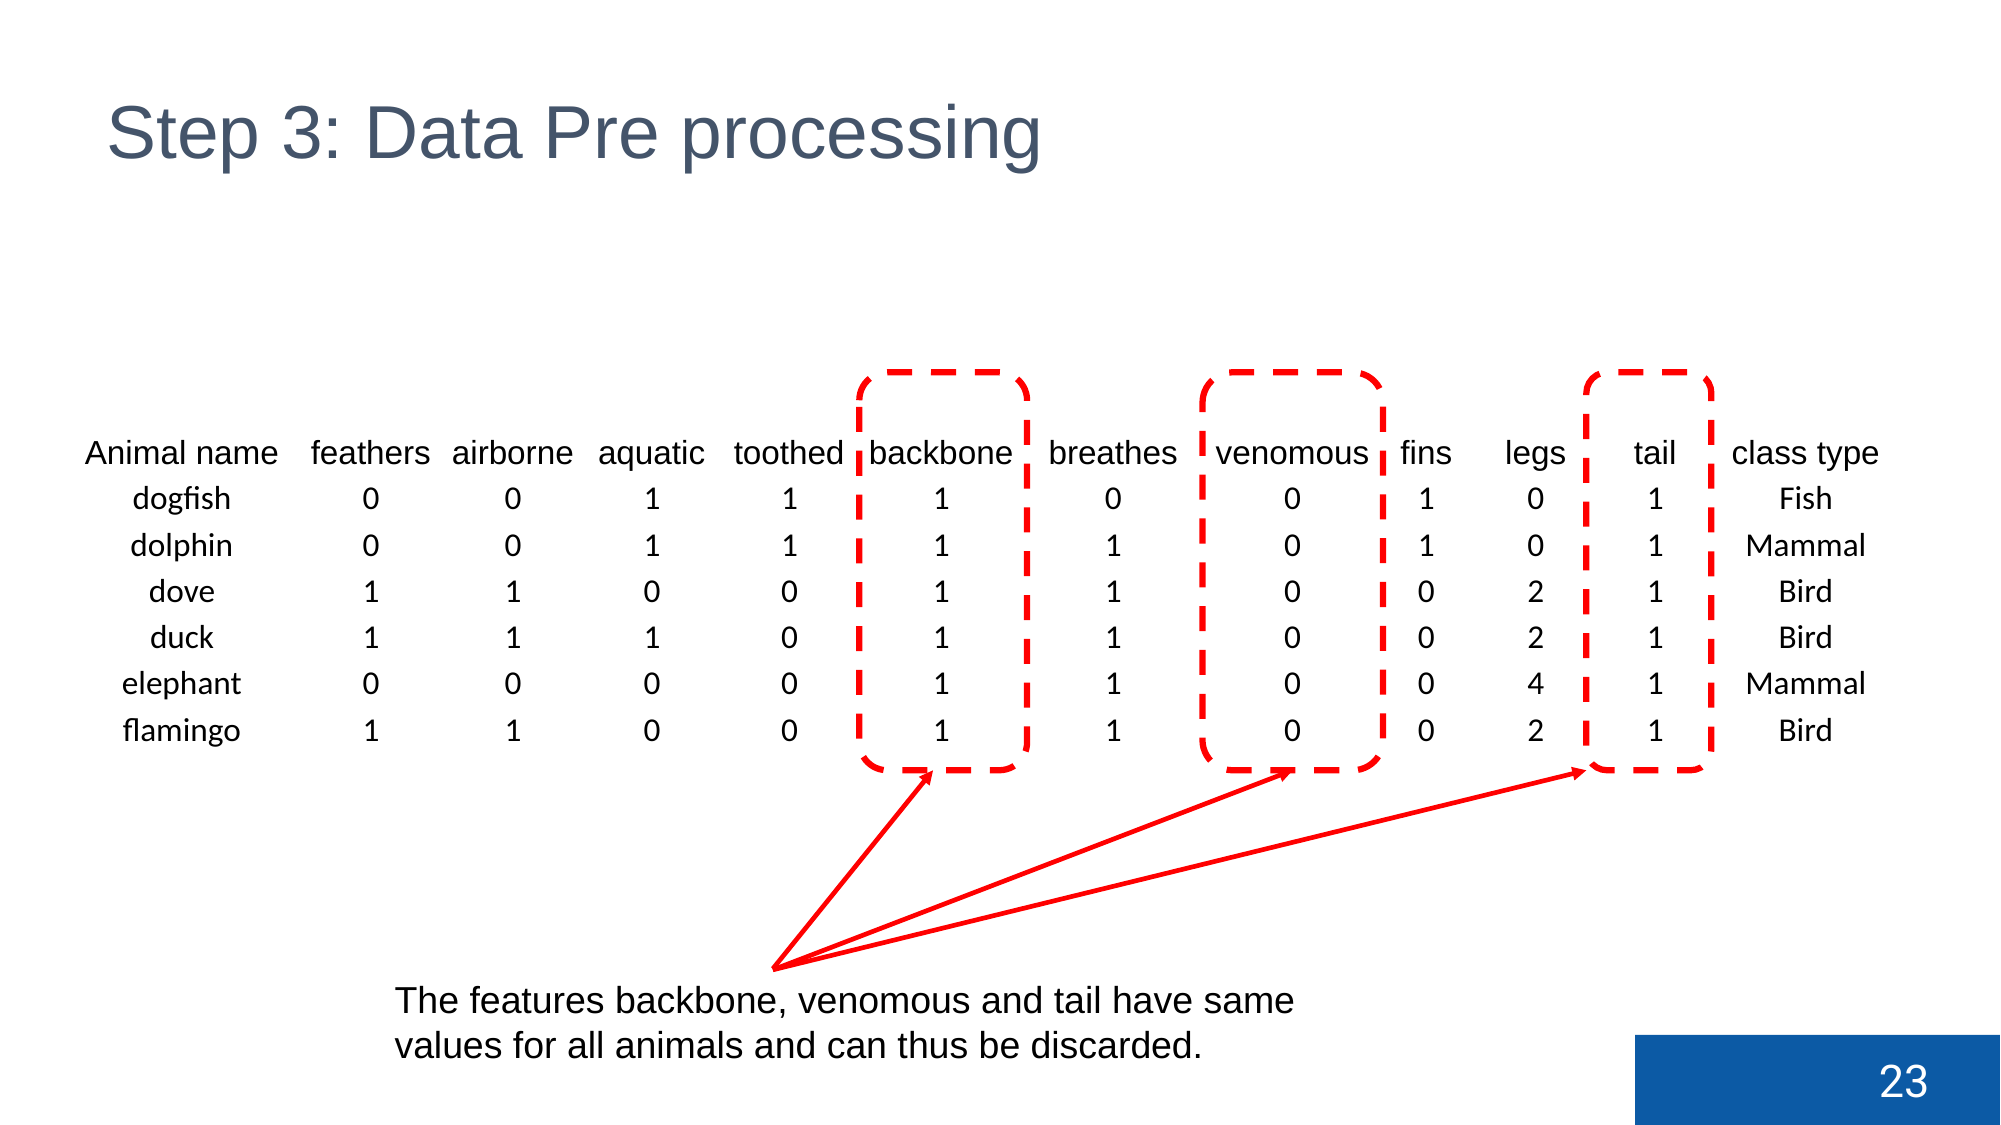

Step 3: Data Pre processing

| Animal name | feathers | airborne | aquatic | toothed | backbone | breathes | venomous | fins | legs | tail | class type |
| --- | --- | --- | --- | --- | --- | --- | --- | --- | --- | --- | --- |
| dogfish | 0 | 0 | 1 | 1 | 1 | 0 | 0 | 1 | 0 | 1 | Fish |
| dolphin | 0 | 0 | 1 | 1 | 1 | 1 | 0 | 1 | 0 | 1 | Mammal |
| dove | 1 | 1 | 0 | 0 | 1 | 1 | 0 | 0 | 2 | 1 | Bird |
| duck | 1 | 1 | 1 | 0 | 1 | 1 | 0 | 0 | 2 | 1 | Bird |
| elephant | 0 | 0 | 0 | 0 | 1 | 1 | 0 | 0 | 4 | 1 | Mammal |
| flamingo | 1 | 1 | 0 | 0 | 1 | 1 | 0 | 0 | 2 | 1 | Bird |

The features backbone, venomous and tail have same values for all animals and can thus be discarded.

23